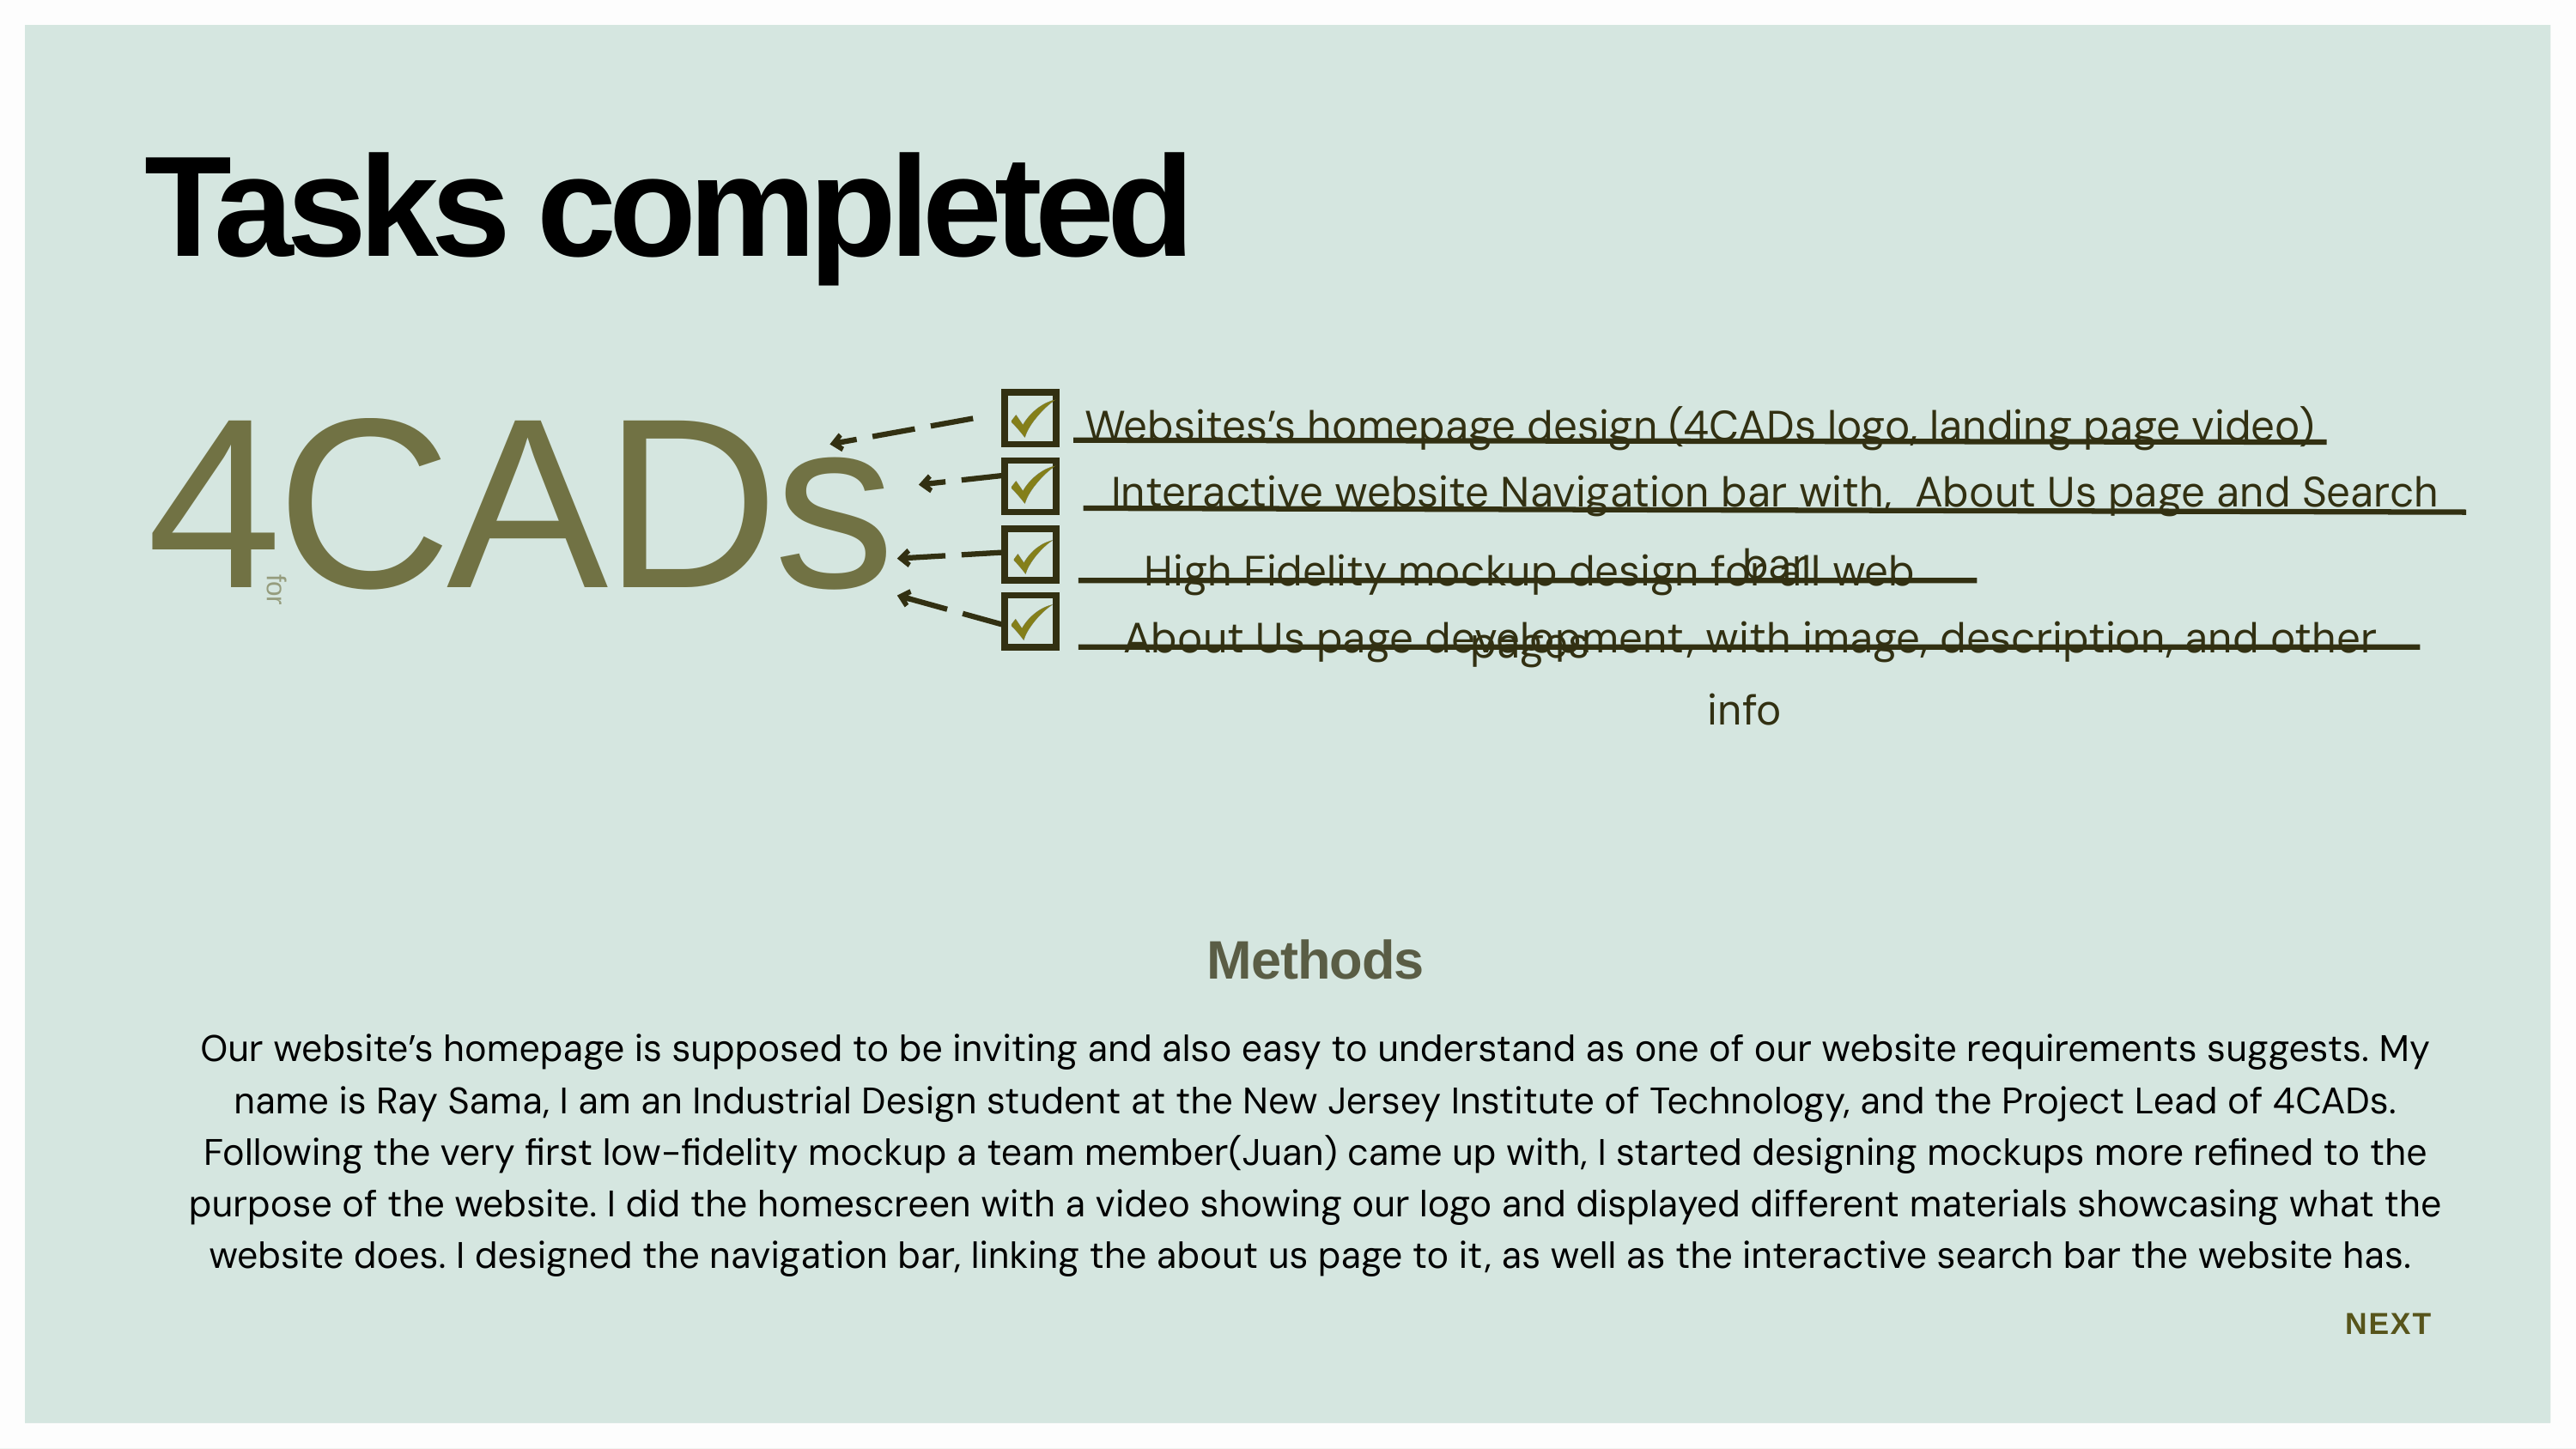

Tasks completed
4CADs
for
Websites’s homepage design (4CADs logo, landing page video)

Interactive website Navigation bar with,  About Us page and Search bar

High Fidelity mockup design for all web pages

About Us page development, with image, description, and other info

Methods
Our website’s homepage is supposed to be inviting and also easy to understand as one of our website requirements suggests. My name is Ray Sama, I am an Industrial Design student at the New Jersey Institute of Technology, and the Project Lead of 4CADs. Following the very first low-fidelity mockup a team member(Juan) came up with, I started designing mockups more refined to the purpose of the website. I did the homescreen with a video showing our logo and displayed different materials showcasing what the website does. I designed the navigation bar, linking the about us page to it, as well as the interactive search bar the website has.
NEXT